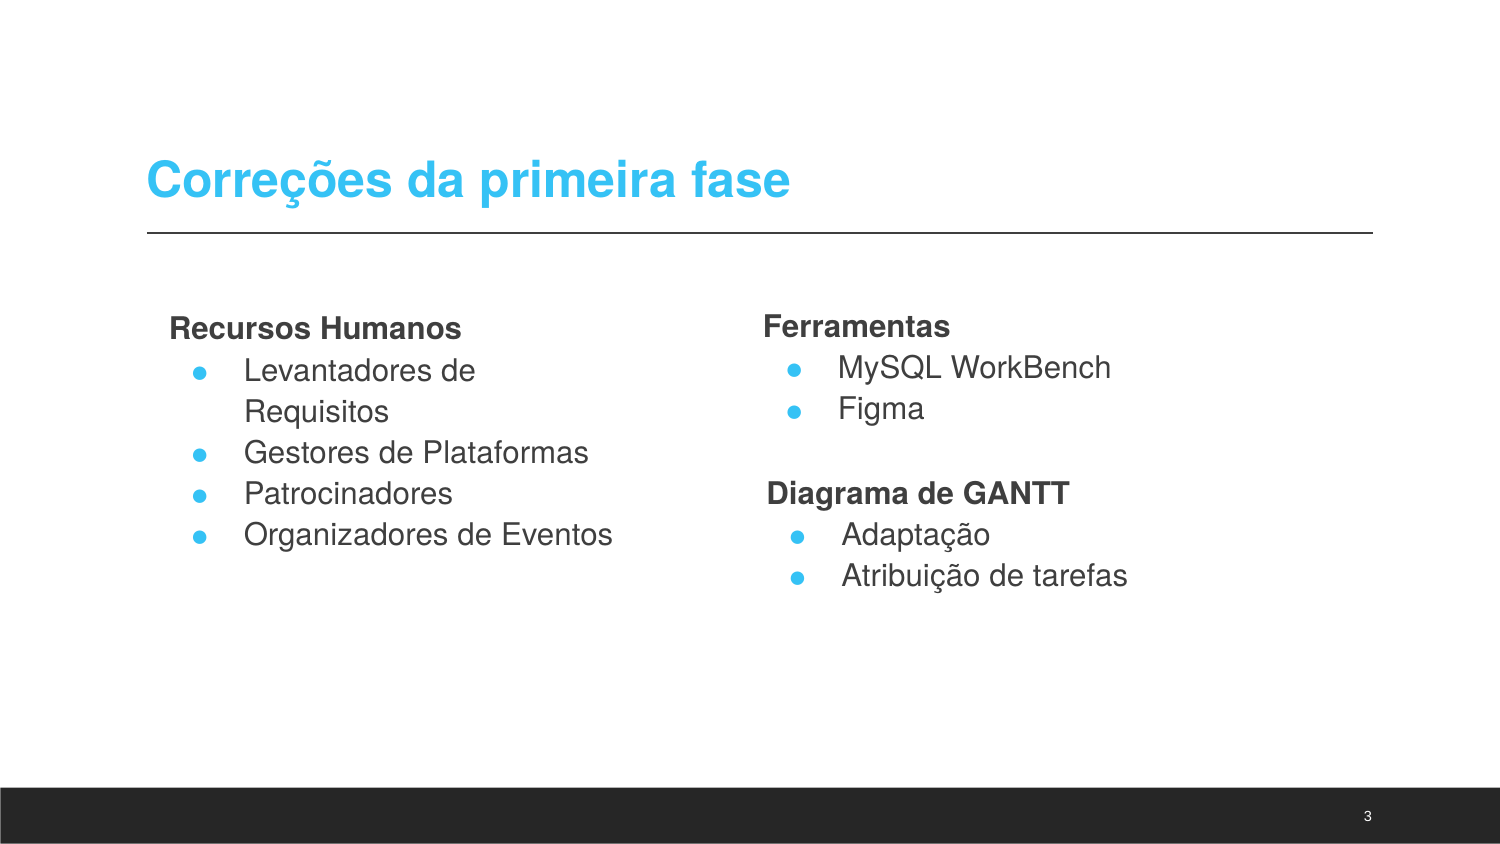

# Correções da primeira fase
Recursos Humanos
Levantadores de Requisitos
Gestores de Plataformas
Patrocinadores
Organizadores de Eventos
Ferramentas
MySQL WorkBench
Figma
Diagrama de GANTT
Adaptação
Atribuição de tarefas
3